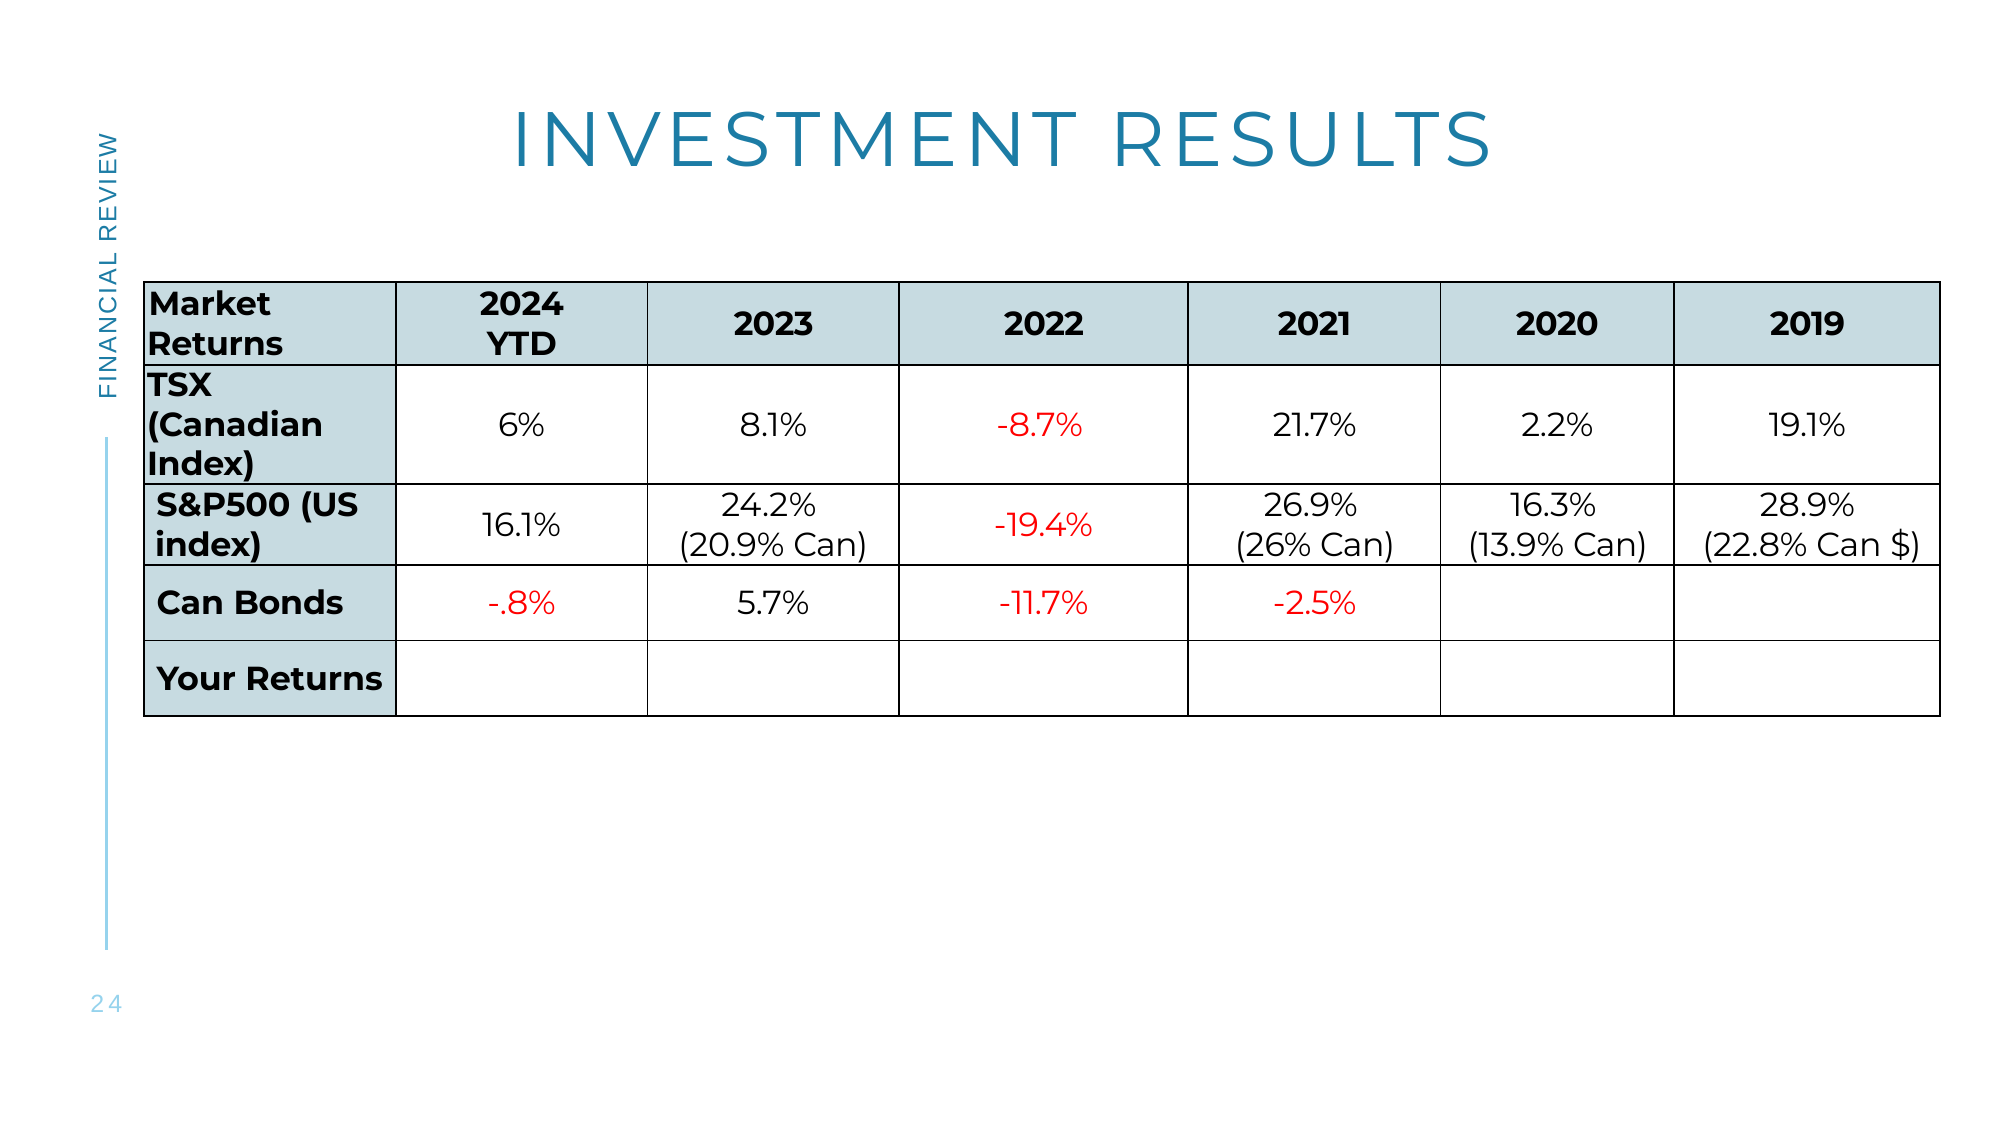

# Investment results
Financial review
| Market Returns | 2024 YTD | 2023 | 2022 | 2021 | 2020 | 2019 |
| --- | --- | --- | --- | --- | --- | --- |
| TSX (Canadian Index) | 6% | 8.1% | -8.7% | 21.7% | 2.2% | 19.1% |
| S&P500 (US index) | 16.1% | 24.2% (20.9% Can) | -19.4% | 26.9% (26% Can) | 16.3% (13.9% Can) | 28.9% (22.8% Can $) |
| Can Bonds | -.8% | 5.7% | -11.7% | -2.5% |  |  |
| Your Returns |  |  |  |  |  |  |

24